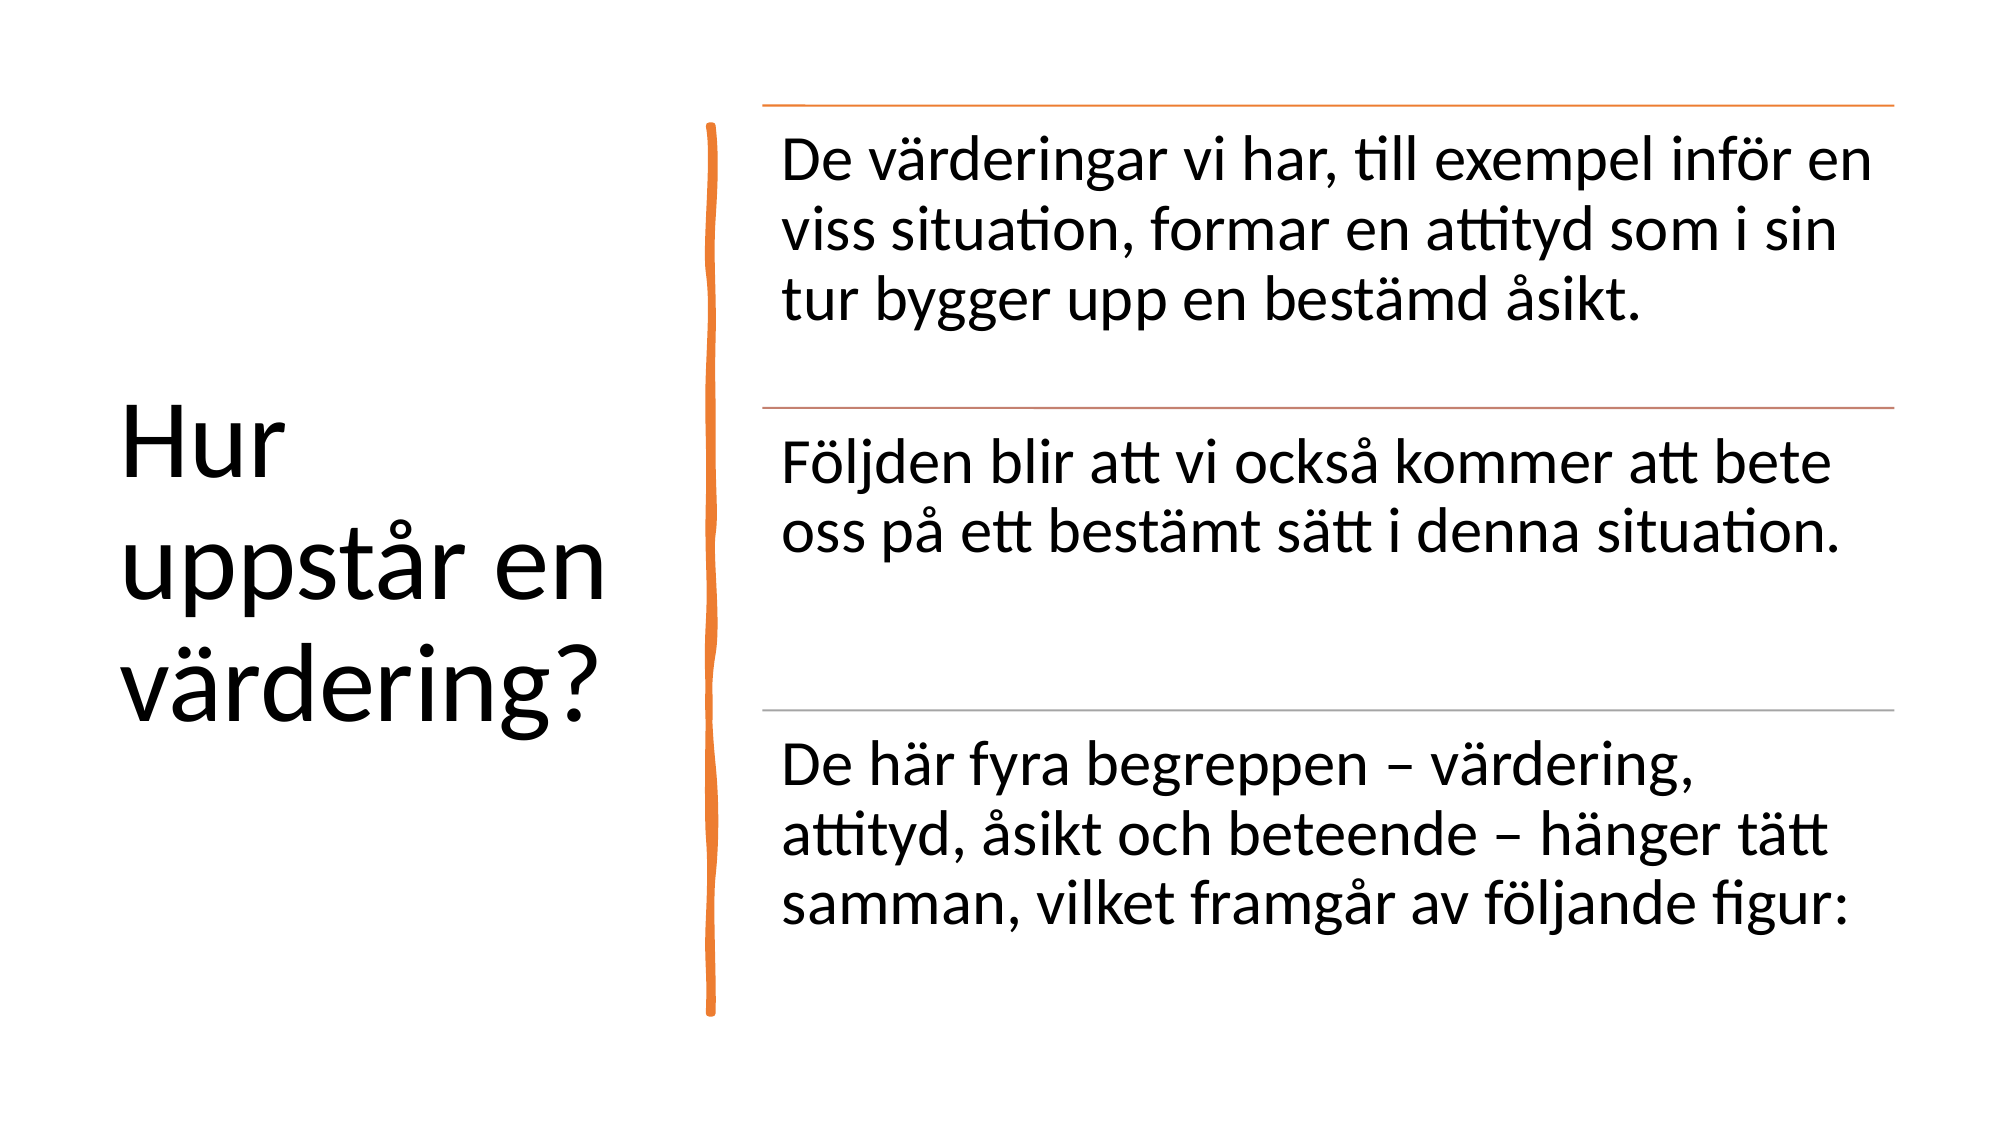

De värderingar vi har, till exempel inför en viss situation, formar en attityd som i sin tur bygger upp en bestämd åsikt.
Följden blir att vi också kommer att bete oss på ett bestämt sätt i denna situation.
De här fyra begreppen – värdering, attityd, åsikt och beteende – hänger tätt samman, vilket framgår av följande figur:
# Hur uppstår en värdering?